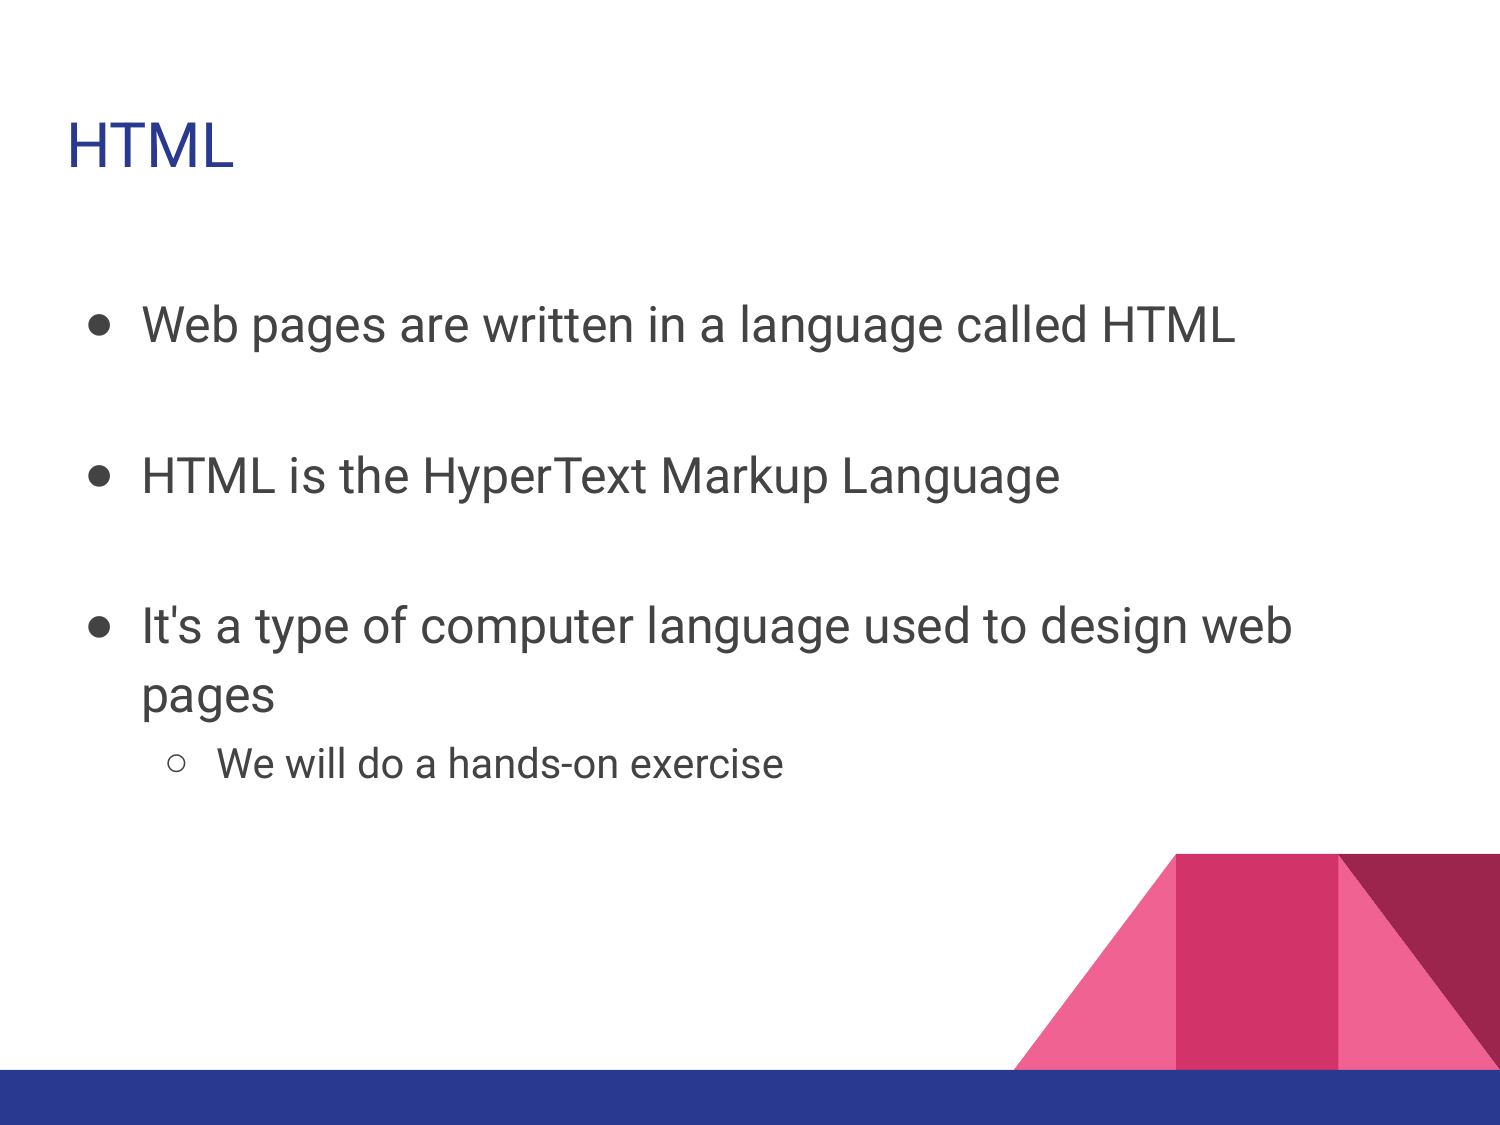

# HTML
Web pages are written in a language called HTML

HTML is the HyperText Markup Language

It's a type of computer language used to design web pages
We will do a hands-on exercise